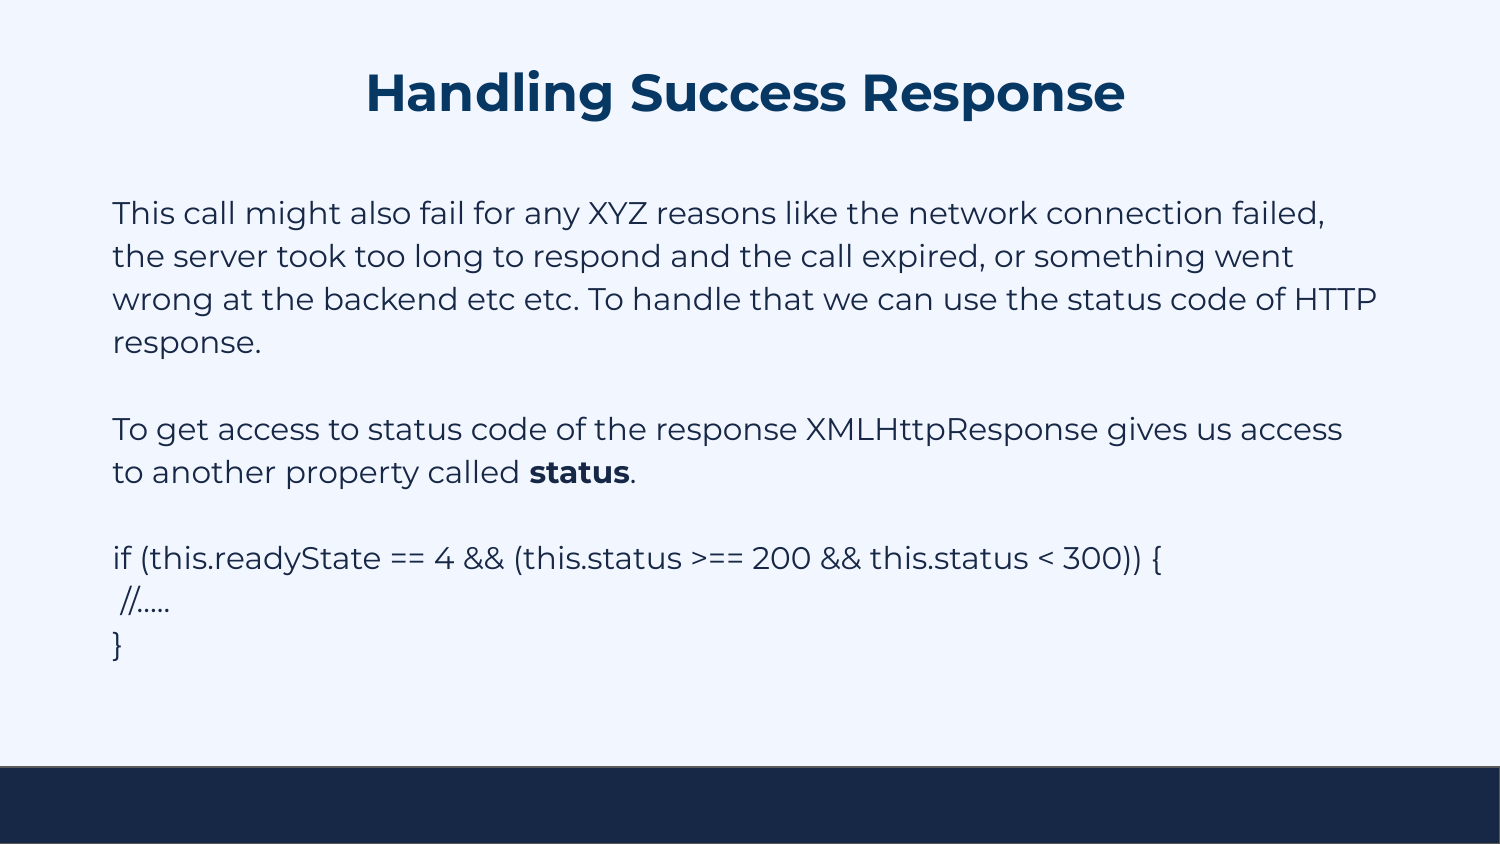

# Handling Success Response
This call might also fail for any XYZ reasons like the network connection failed, the server took too long to respond and the call expired, or something went wrong at the backend etc etc. To handle that we can use the status code of HTTP response.

To get access to status code of the response XMLHttpResponse gives us access to another property called status.

if (this.readyState == 4 && (this.status >== 200 && this.status < 300)) {
 //…..
}